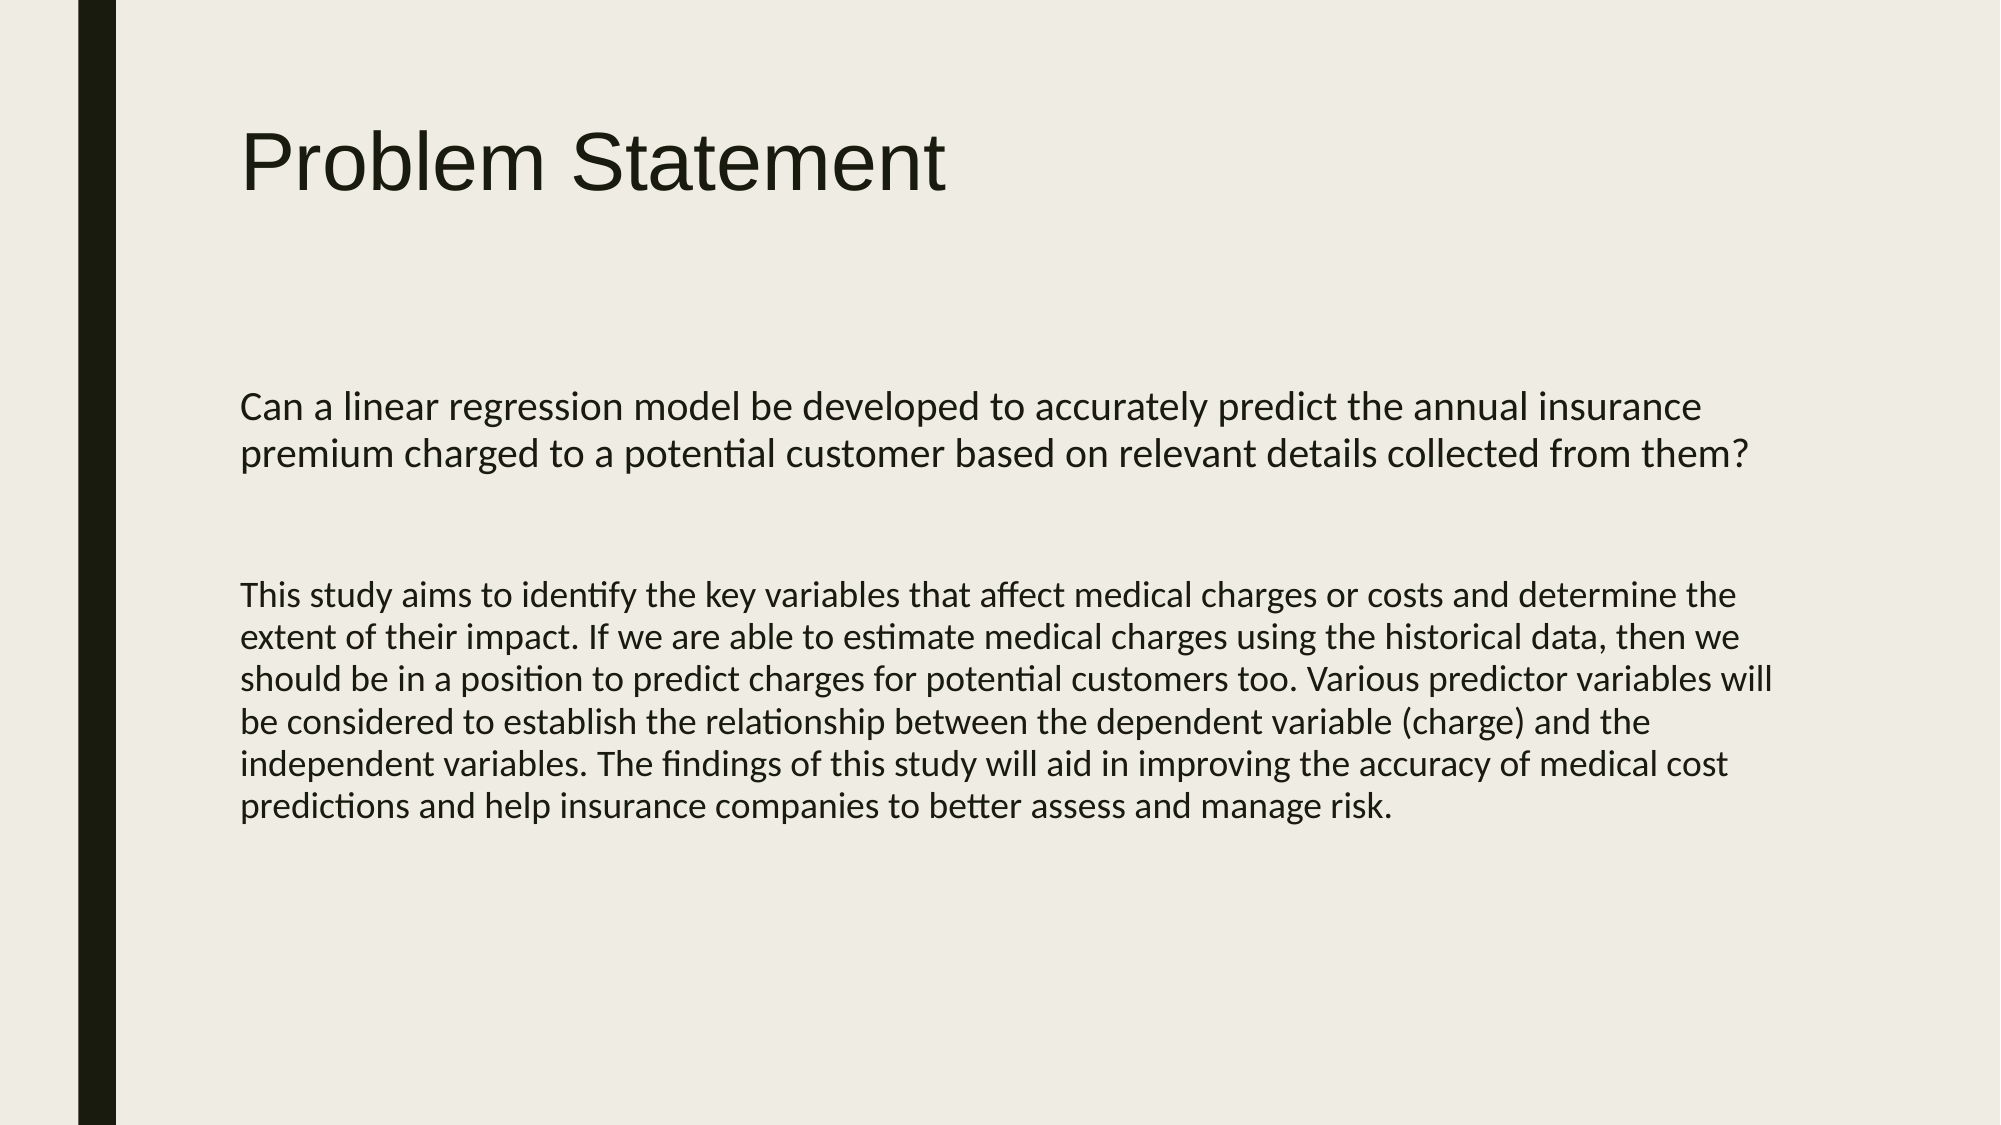

# Problem Statement
Can a linear regression model be developed to accurately predict the annual insurance premium charged to a potential customer based on relevant details collected from them?

This study aims to identify the key variables that affect medical charges or costs and determine the extent of their impact. If we are able to estimate medical charges using the historical data, then we should be in a position to predict charges for potential customers too. Various predictor variables will be considered to establish the relationship between the dependent variable (charge) and the independent variables. The findings of this study will aid in improving the accuracy of medical cost predictions and help insurance companies to better assess and manage risk.